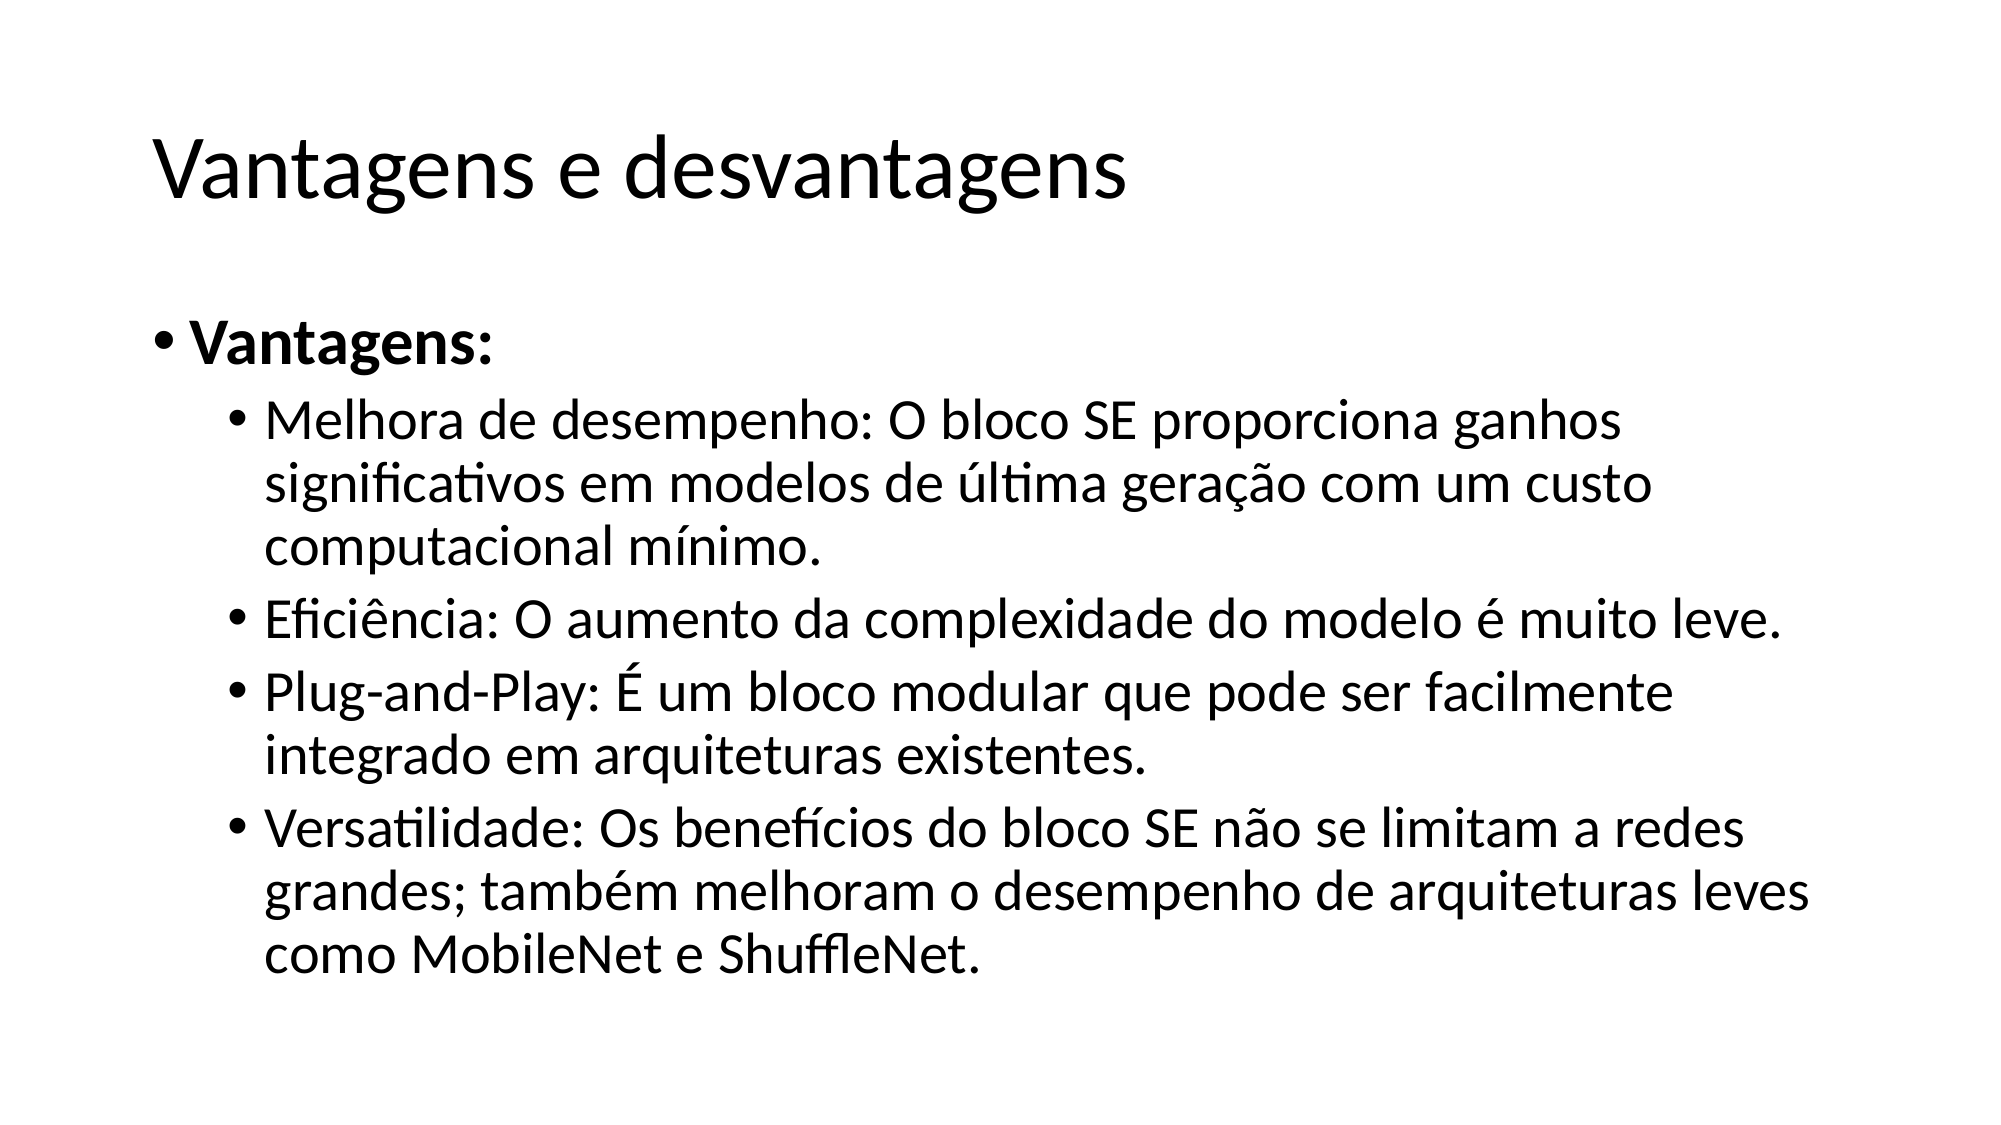

# Vantagens e desvantagens
Vantagens:
Melhora de desempenho: O bloco SE proporciona ganhos significativos em modelos de última geração com um custo computacional mínimo.
Eficiência: O aumento da complexidade do modelo é muito leve.
Plug-and-Play: É um bloco modular que pode ser facilmente integrado em arquiteturas existentes.
Versatilidade: Os benefícios do bloco SE não se limitam a redes grandes; também melhoram o desempenho de arquiteturas leves como MobileNet e ShuffleNet.